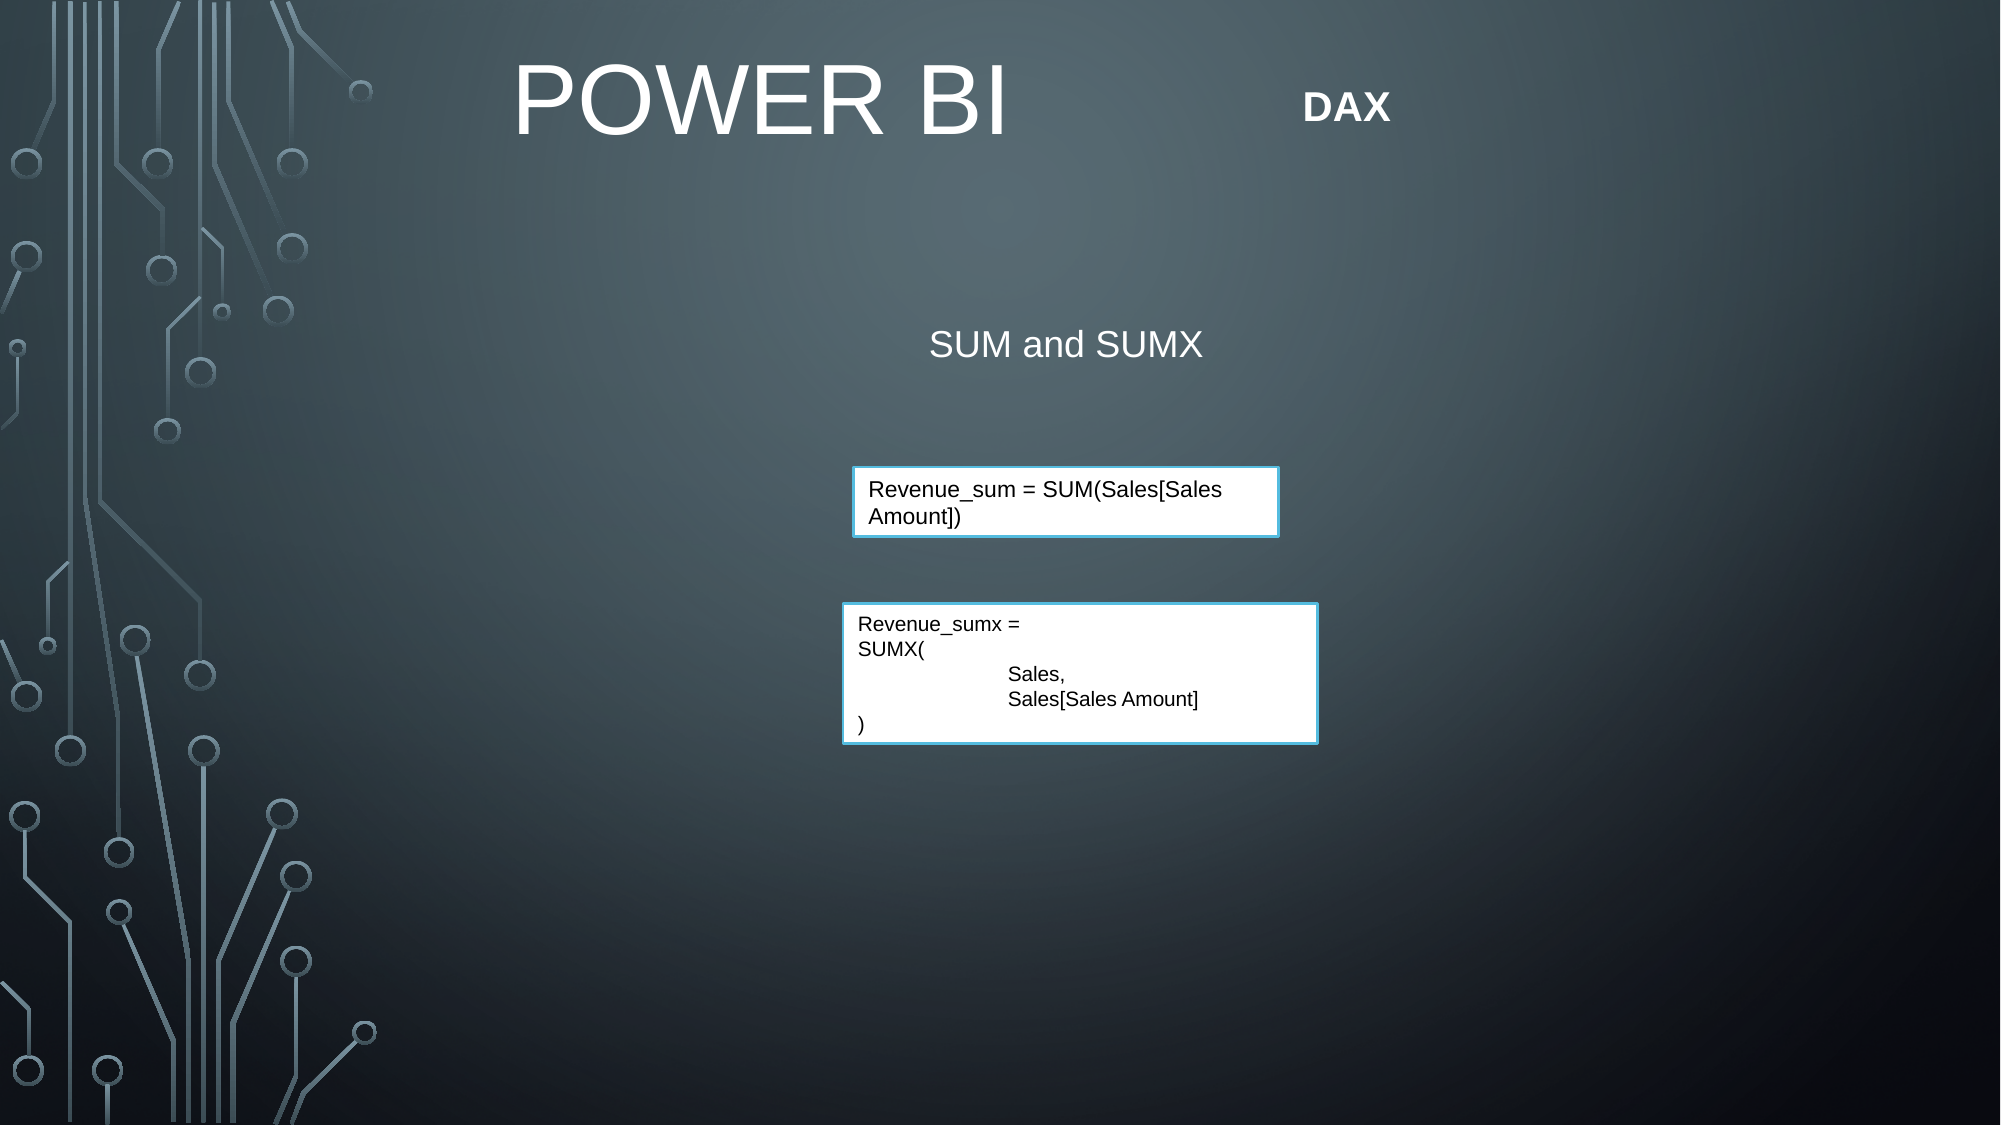

# Power BI
DAX

SUM and SUMX
Revenue_sum = SUM(Sales[Sales Amount])
Revenue_sumx =
SUMX(
	Sales,
	Sales[Sales Amount]
)